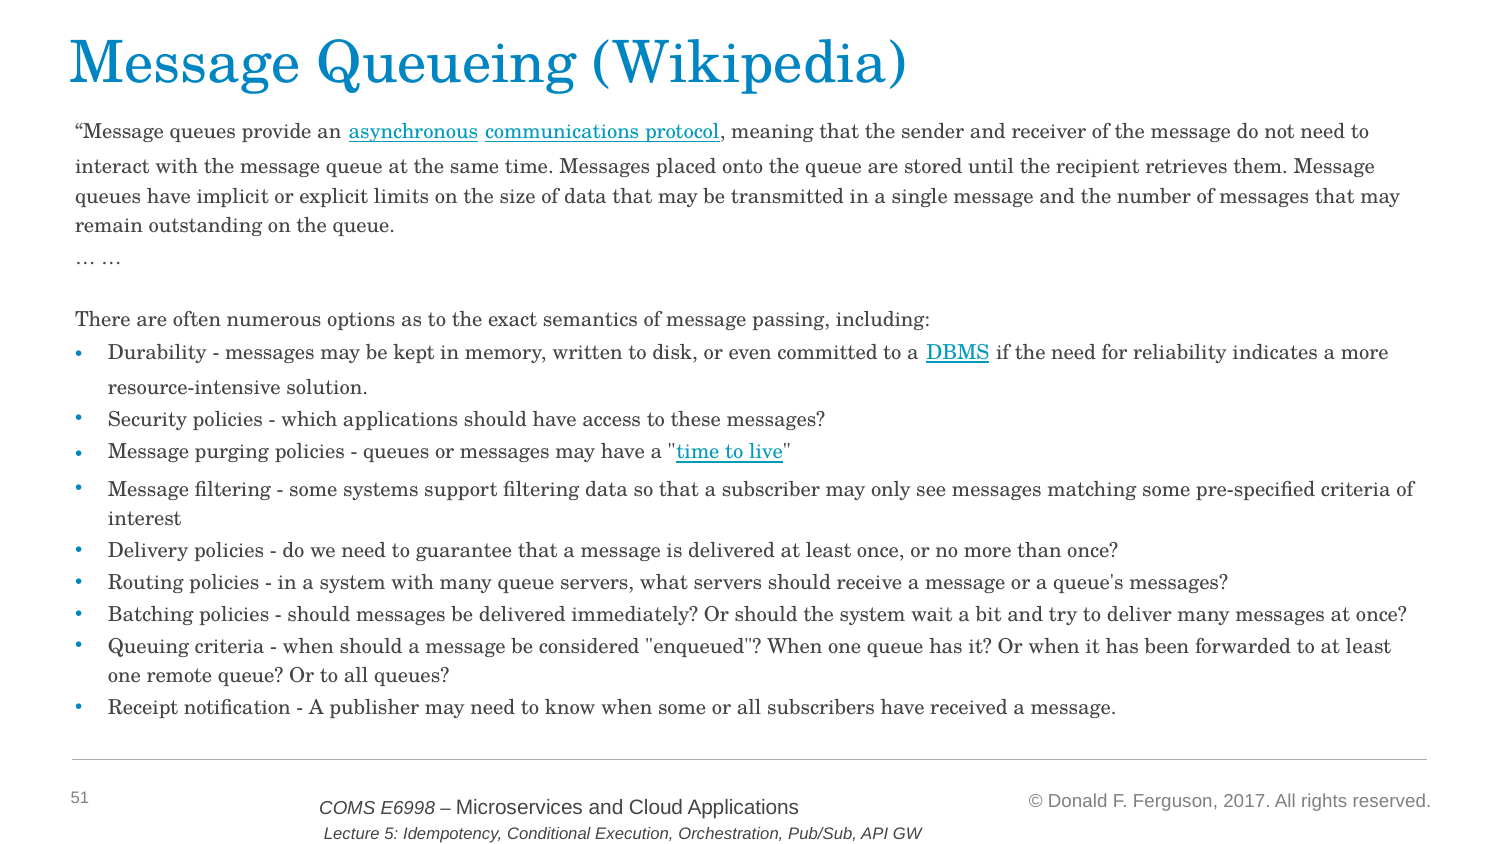

# Message Queueing (Wikipedia)
“Message queues provide an asynchronous communications protocol, meaning that the sender and receiver of the message do not need to interact with the message queue at the same time. Messages placed onto the queue are stored until the recipient retrieves them. Message queues have implicit or explicit limits on the size of data that may be transmitted in a single message and the number of messages that may remain outstanding on the queue.
… …
There are often numerous options as to the exact semantics of message passing, including:
Durability - messages may be kept in memory, written to disk, or even committed to a DBMS if the need for reliability indicates a more resource-intensive solution.
Security policies - which applications should have access to these messages?
Message purging policies - queues or messages may have a "time to live"
Message filtering - some systems support filtering data so that a subscriber may only see messages matching some pre-specified criteria of interest
Delivery policies - do we need to guarantee that a message is delivered at least once, or no more than once?
Routing policies - in a system with many queue servers, what servers should receive a message or a queue's messages?
Batching policies - should messages be delivered immediately? Or should the system wait a bit and try to deliver many messages at once?
Queuing criteria - when should a message be considered "enqueued"? When one queue has it? Or when it has been forwarded to at least one remote queue? Or to all queues?
Receipt notification - A publisher may need to know when some or all subscribers have received a message.